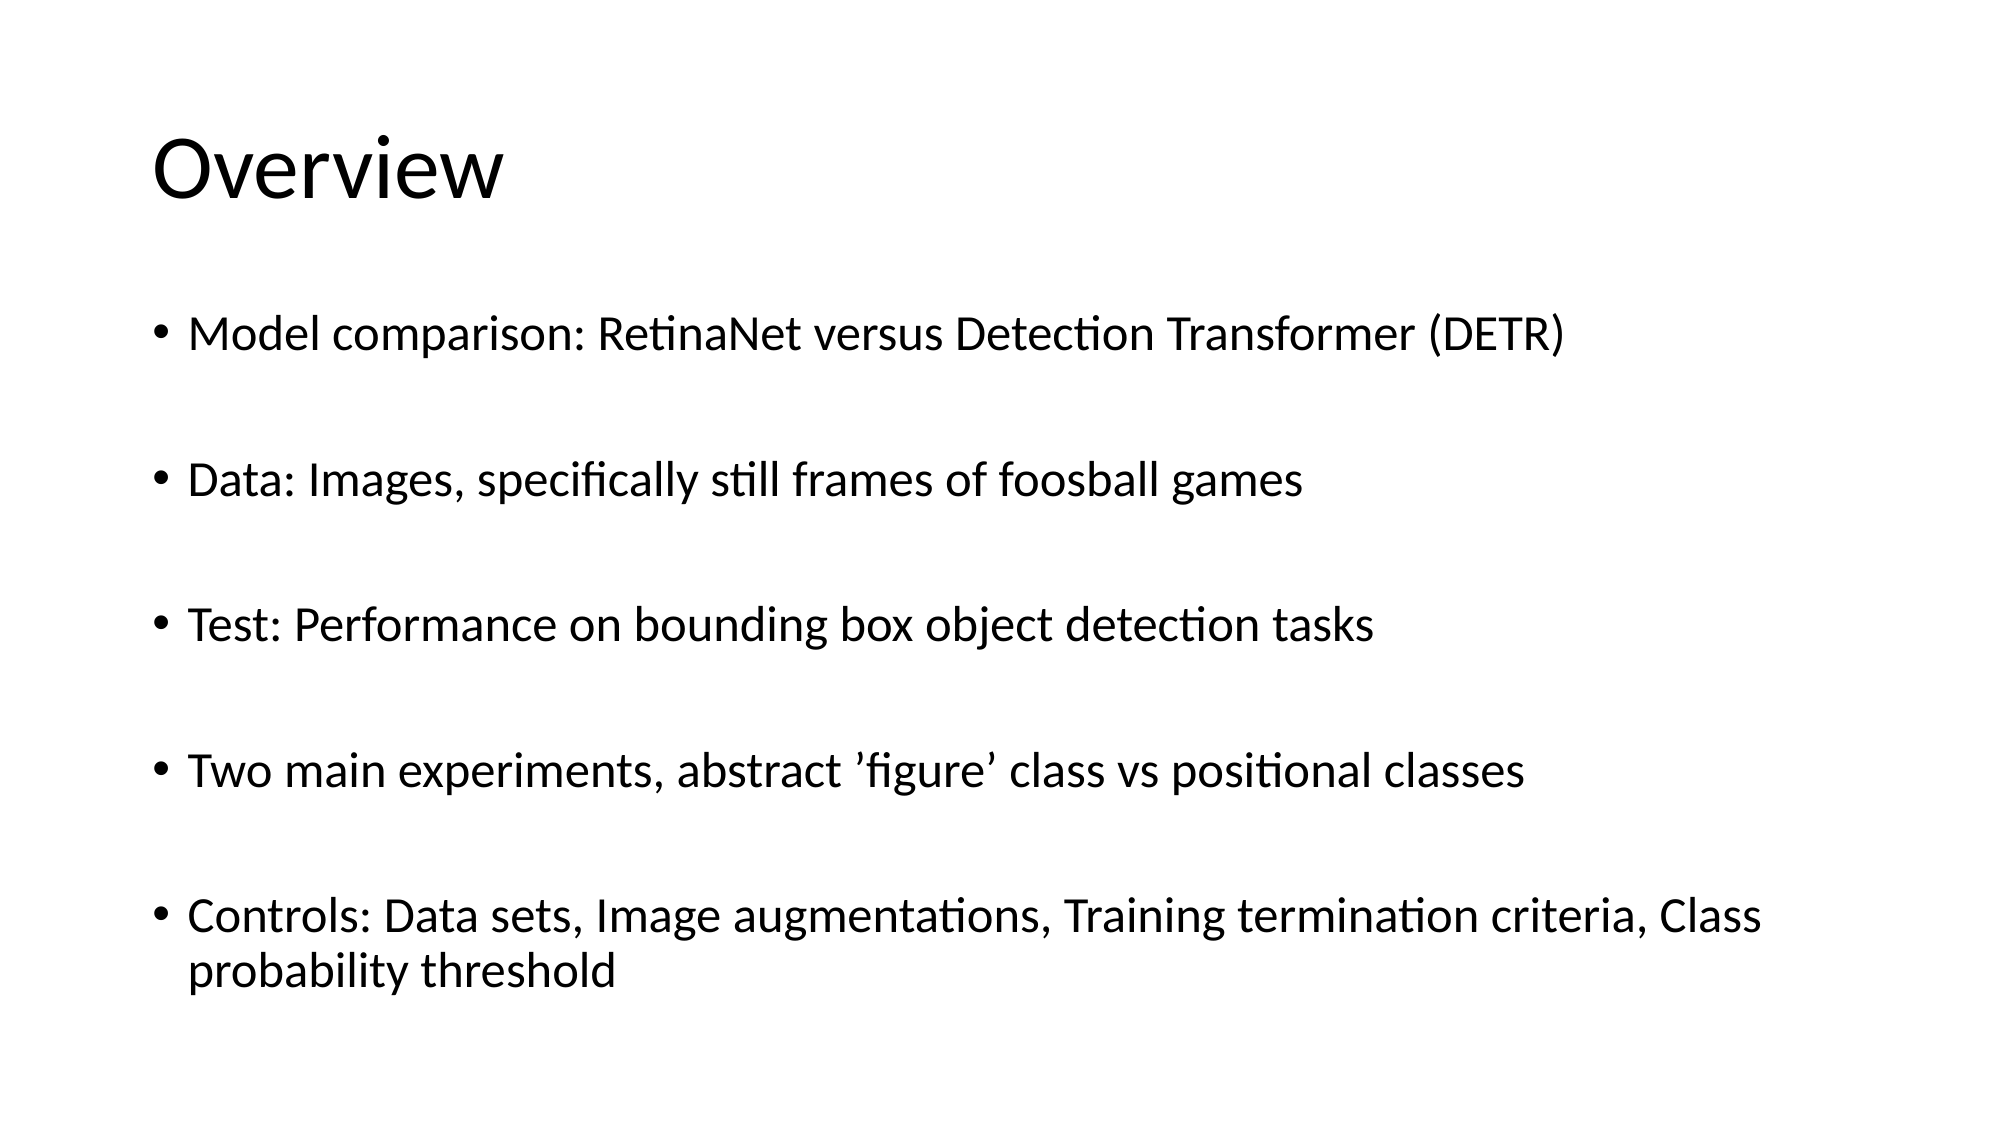

# Overview
Model comparison: RetinaNet versus Detection Transformer (DETR)

Data: Images, specifically still frames of foosball games

Test: Performance on bounding box object detection tasks

Two main experiments, abstract ’figure’ class vs positional classes

Controls: Data sets, Image augmentations, Training termination criteria, Class probability threshold